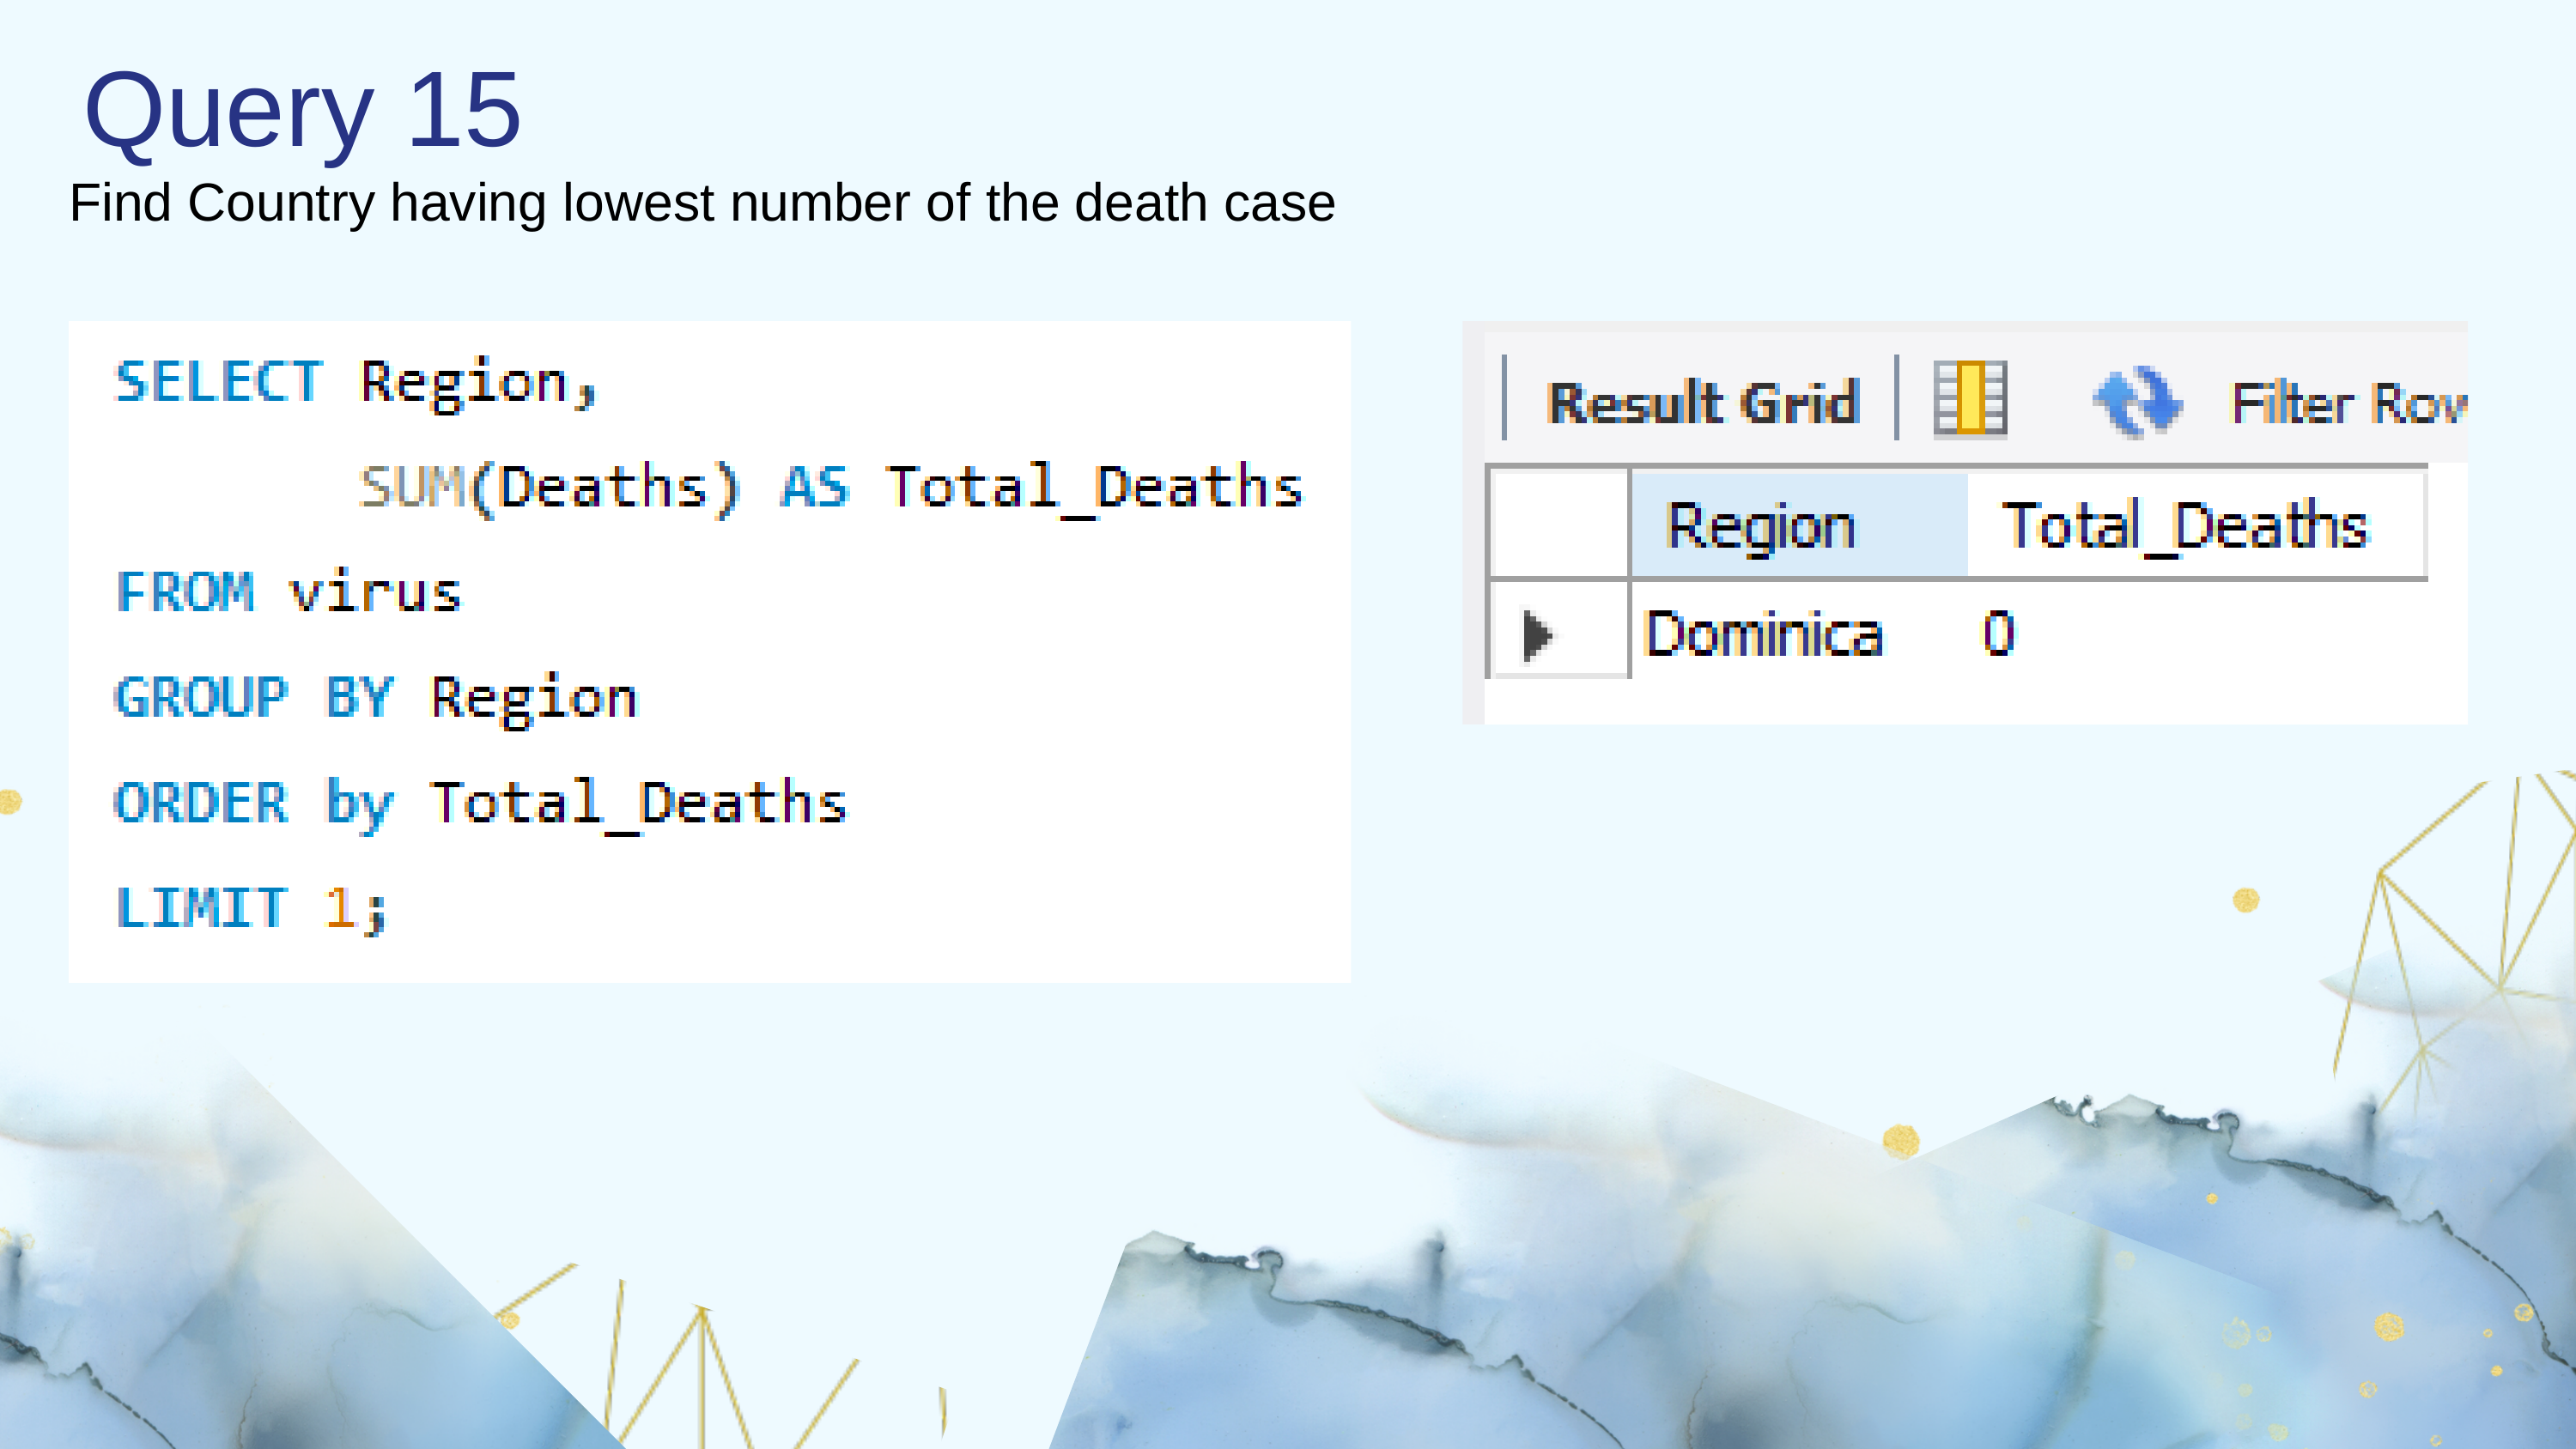

Query 15
Find Country having lowest number of the death case